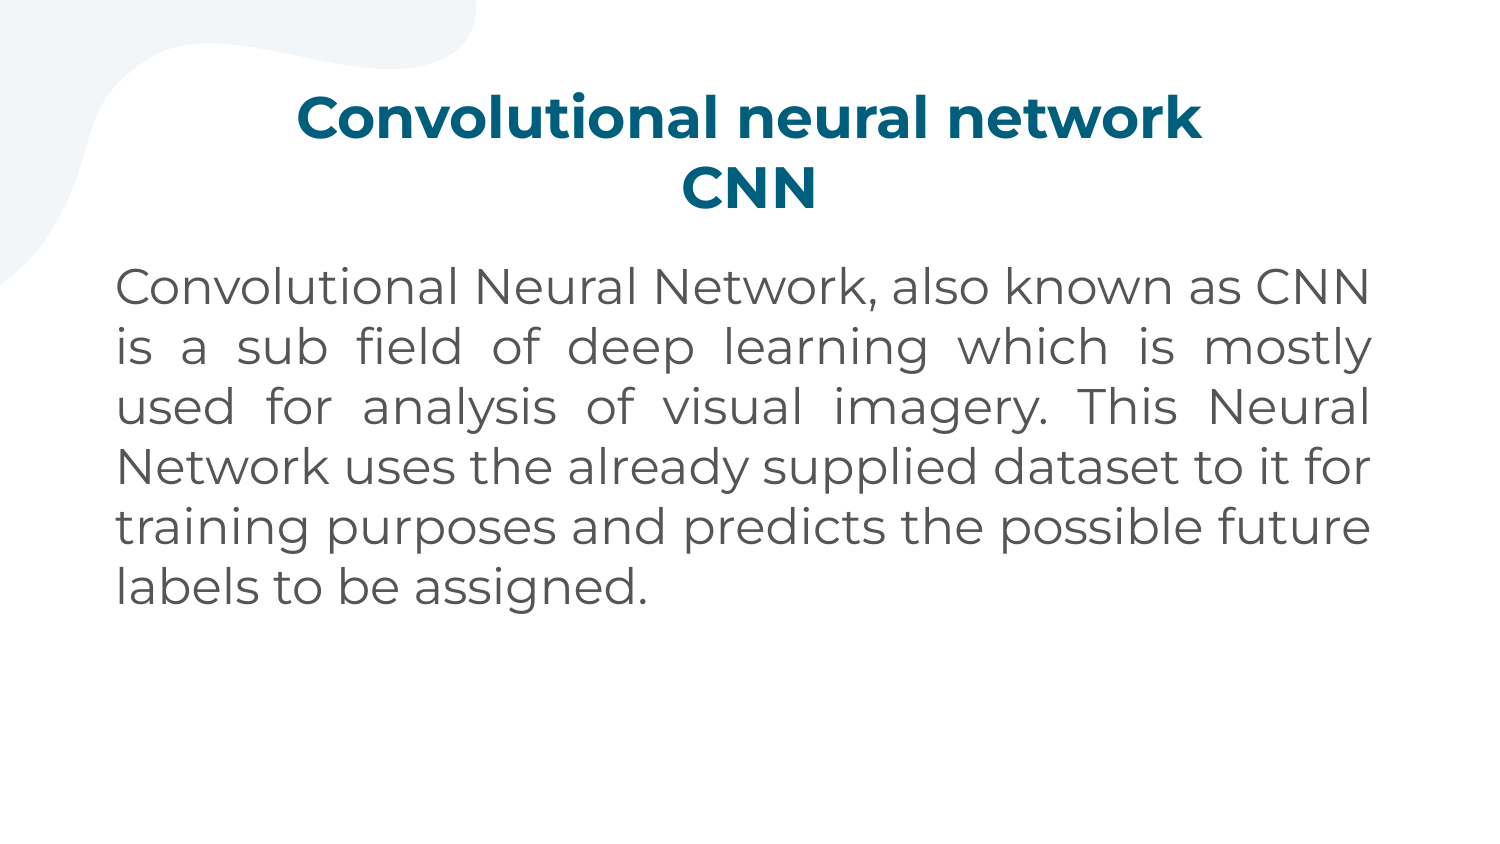

# Convolutional neural network CNN
Convolutional Neural Network, also known as CNN is a sub field of deep learning which is mostly used for analysis of visual imagery. This Neural Network uses the already supplied dataset to it for training purposes and predicts the possible future labels to be assigned.